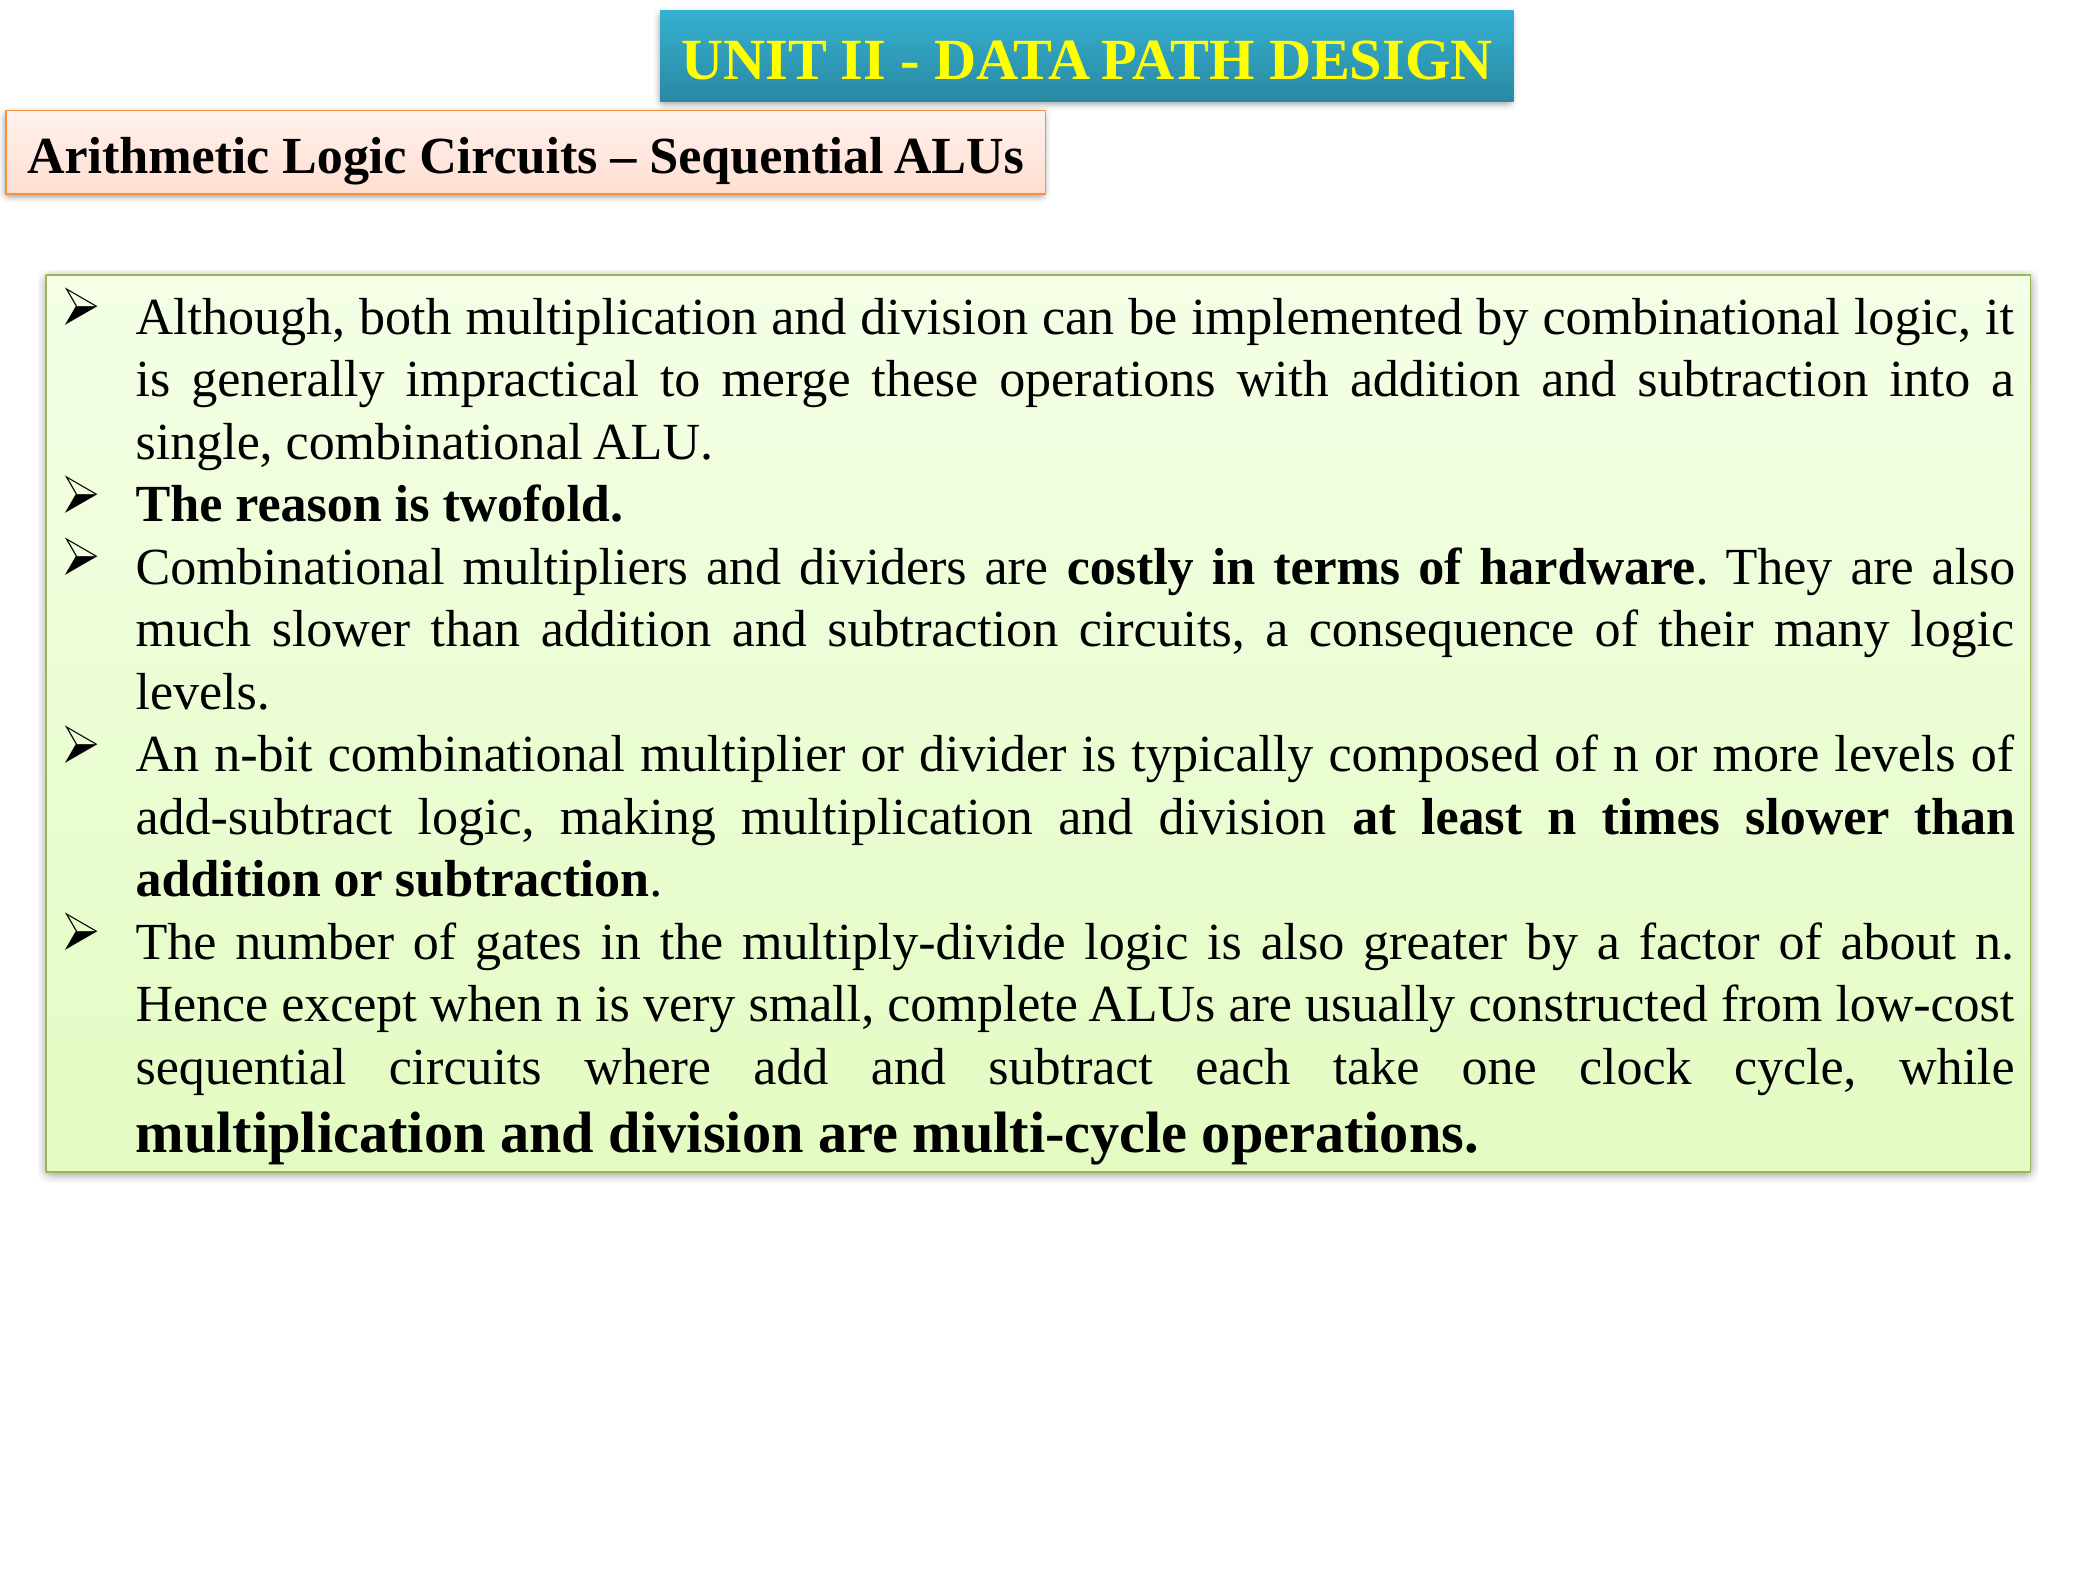

UNIT II - DATA PATH DESIGN
Arithmetic Logic Circuits – Sequential ALUs
Although, both multiplication and division can be implemented by combinational logic, it is generally impractical to merge these operations with addition and subtraction into a single, combinational ALU.
The reason is twofold.
Combinational multipliers and dividers are costly in terms of hardware. They are also much slower than addition and subtraction circuits, a consequence of their many logic levels.
An n-bit combinational multiplier or divider is typically composed of n or more levels of add-subtract logic, making multiplication and division at least n times slower than addition or subtraction.
The number of gates in the multiply-divide logic is also greater by a factor of about n. Hence except when n is very small, complete ALUs are usually constructed from low-cost sequential circuits where add and subtract each take one clock cycle, while multiplication and division are multi-cycle operations.